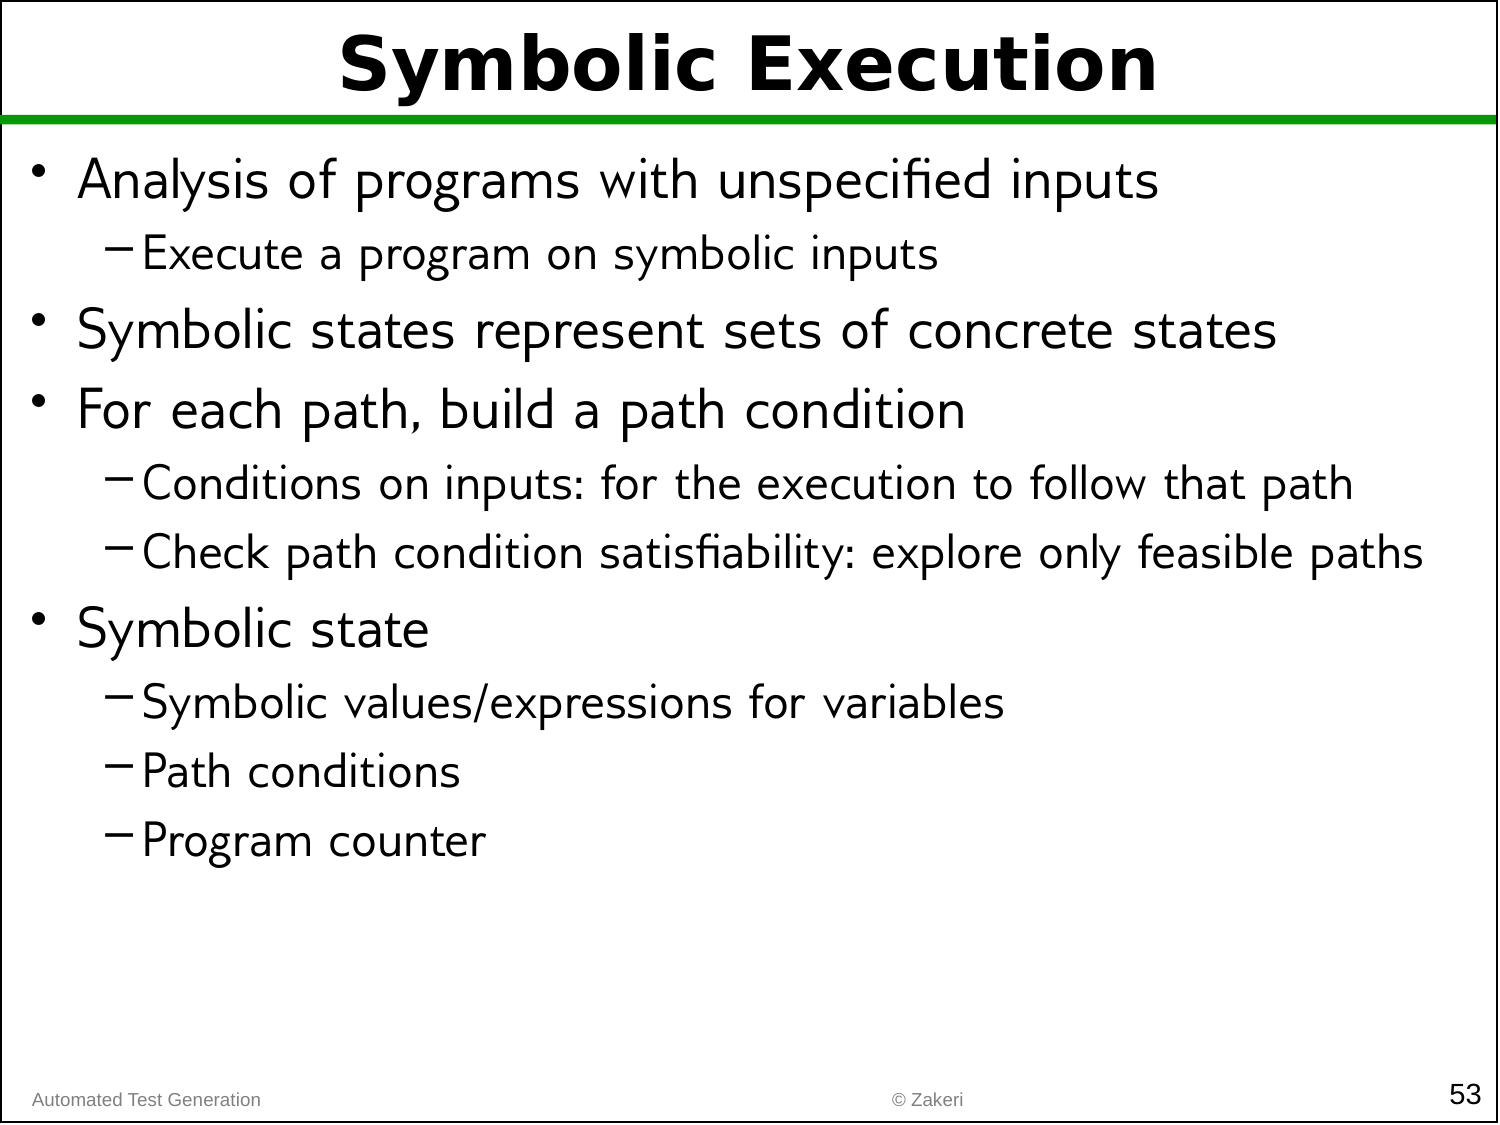

# Symbolic Execution
Analysis of programs with unspecified inputs
Execute a program on symbolic inputs
Symbolic states represent sets of concrete states
For each path, build a path condition
Conditions on inputs: for the execution to follow that path
Check path condition satisfiability: explore only feasible paths
Symbolic state
Symbolic values/expressions for variables
Path conditions
Program counter
53
© Zakeri
Automated Test Generation